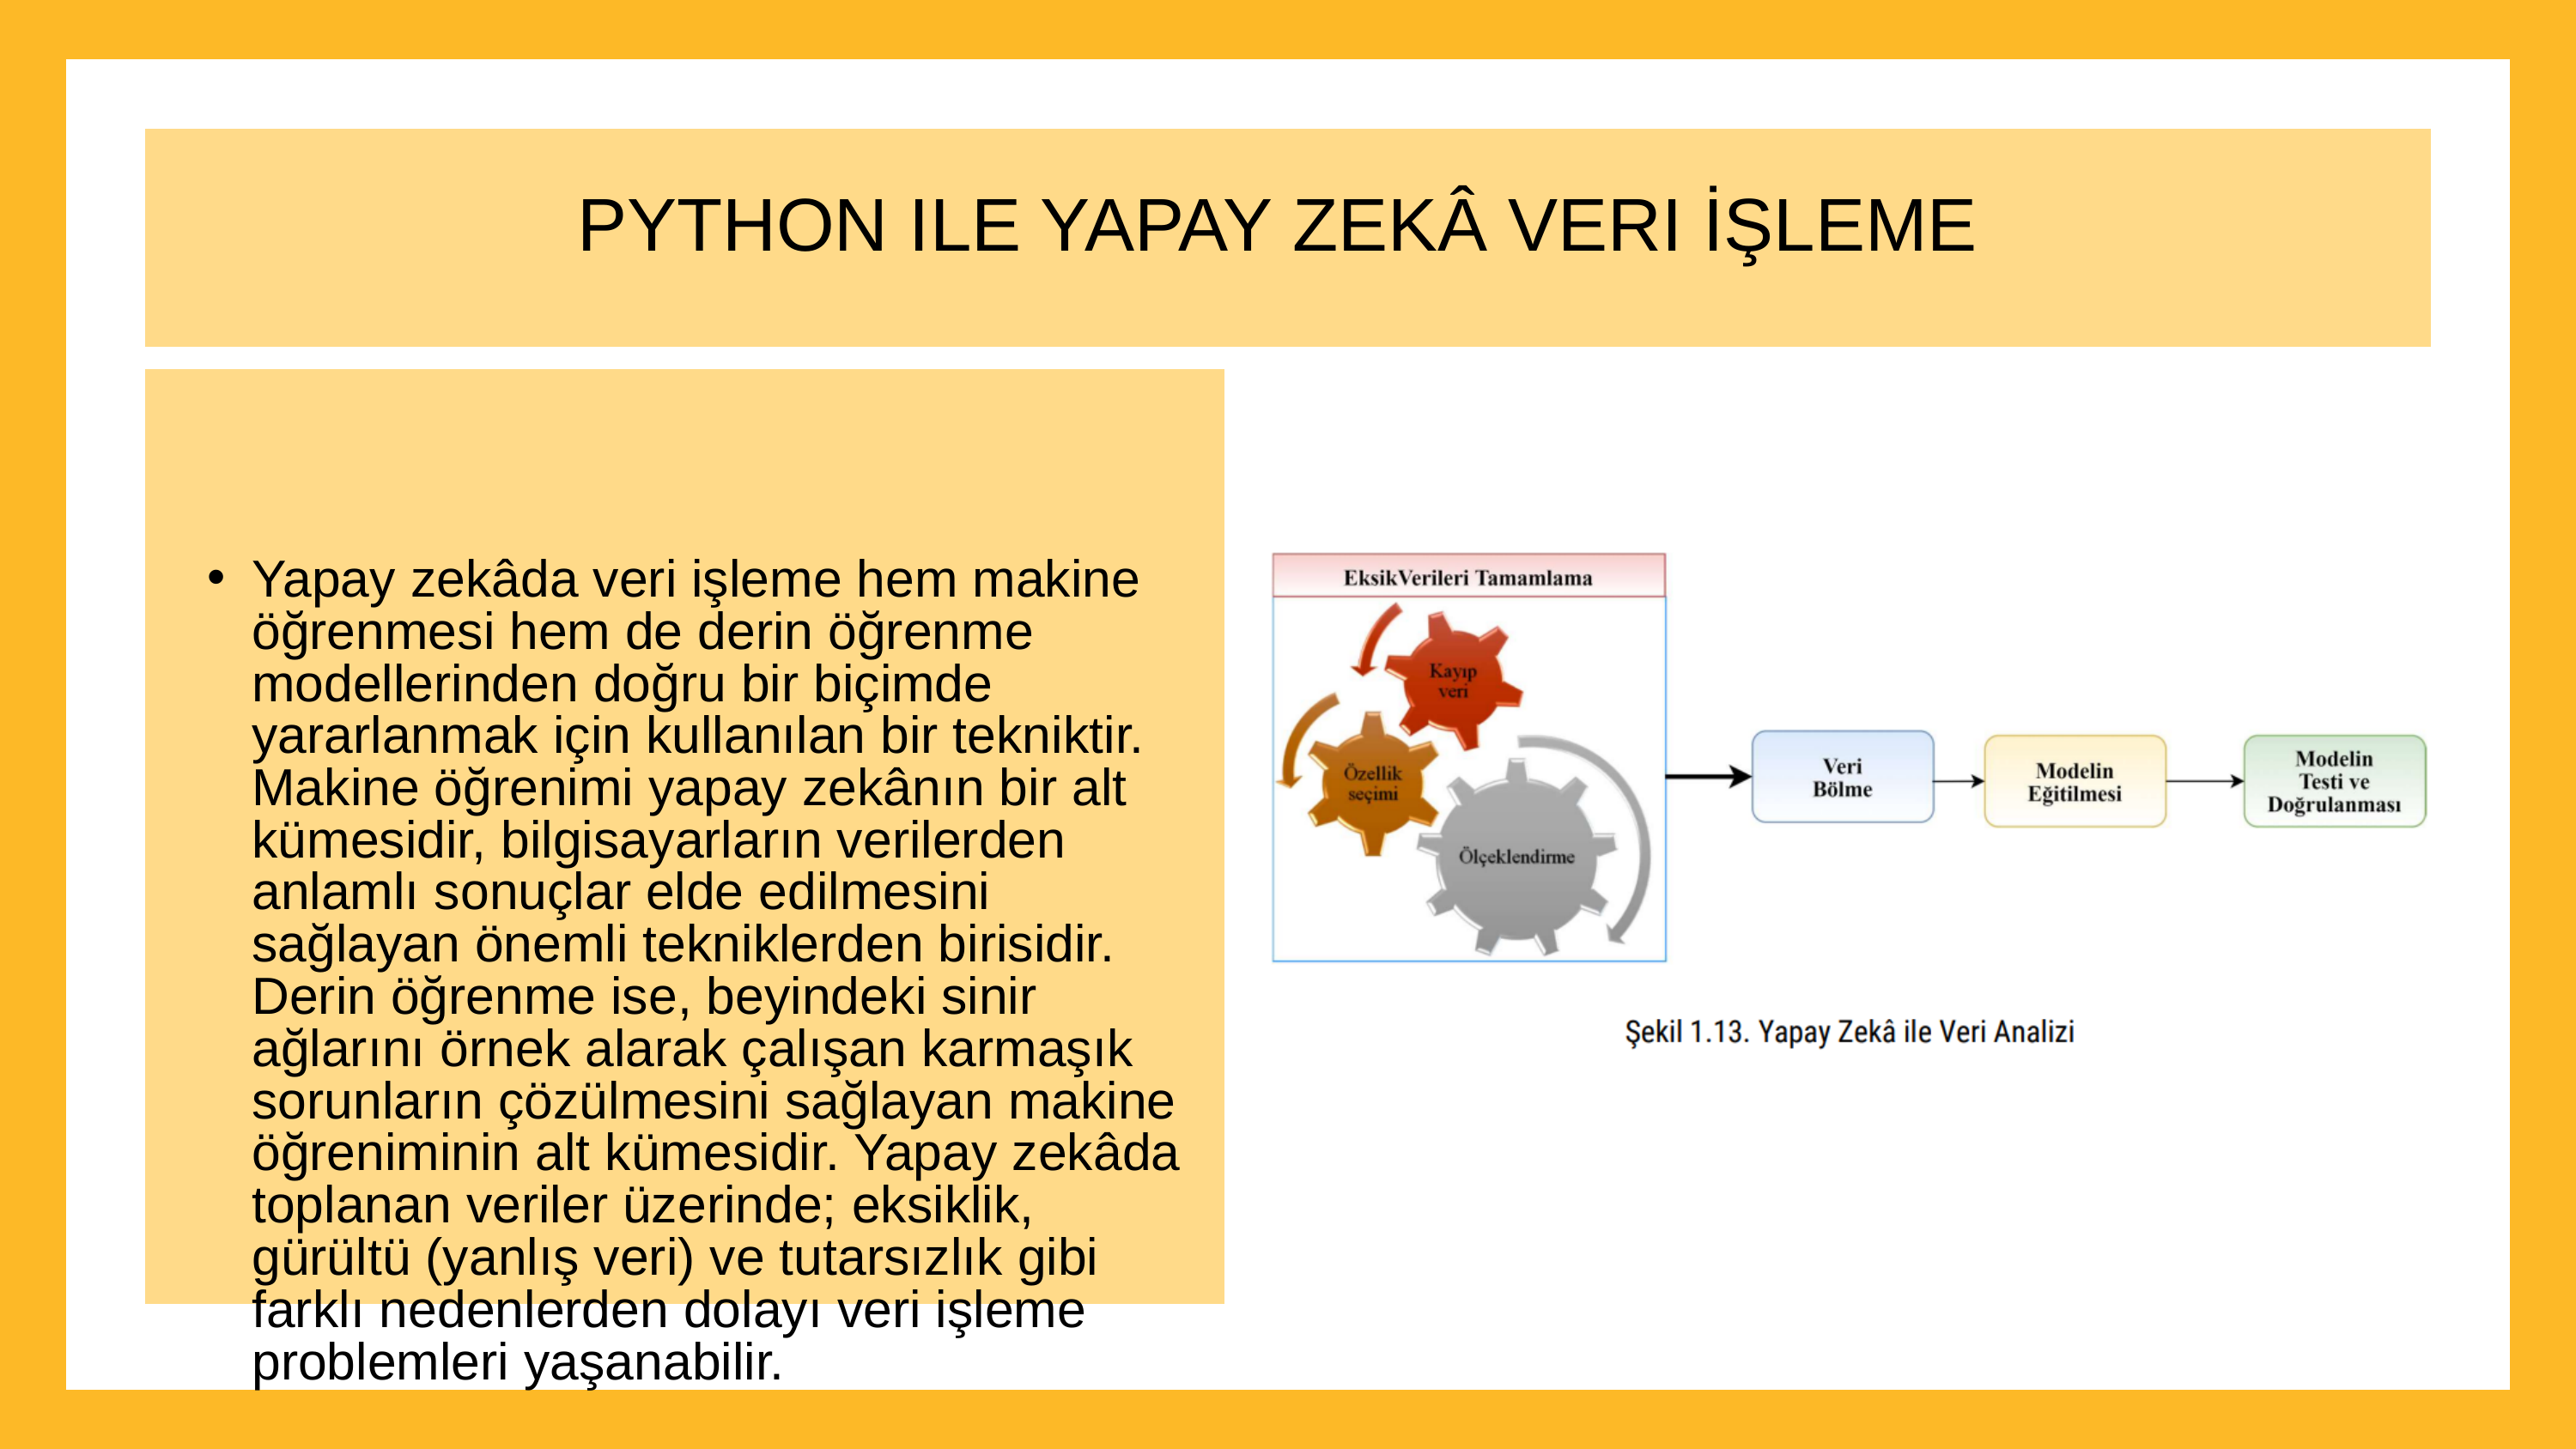

PYTHON ILE YAPAY ZEKÂ VERI İŞLEME

Yapay zekâda veri işleme hem makine öğrenmesi hem de derin öğrenme modellerinden doğru bir biçimde yararlanmak için kullanılan bir tekniktir. Makine öğrenimi yapay zekânın bir alt kümesidir, bilgisayarların verilerden anlamlı sonuçlar elde edilmesini sağlayan önemli tekniklerden birisidir. Derin öğrenme ise, beyindeki sinir ağlarını örnek alarak çalışan karmaşık sorunların çözülmesini sağlayan makine öğreniminin alt kümesidir. Yapay zekâda toplanan veriler üzerinde; eksiklik, gürültü (yanlış veri) ve tutarsızlık gibi farklı nedenlerden dolayı veri işleme problemleri yaşanabilir.